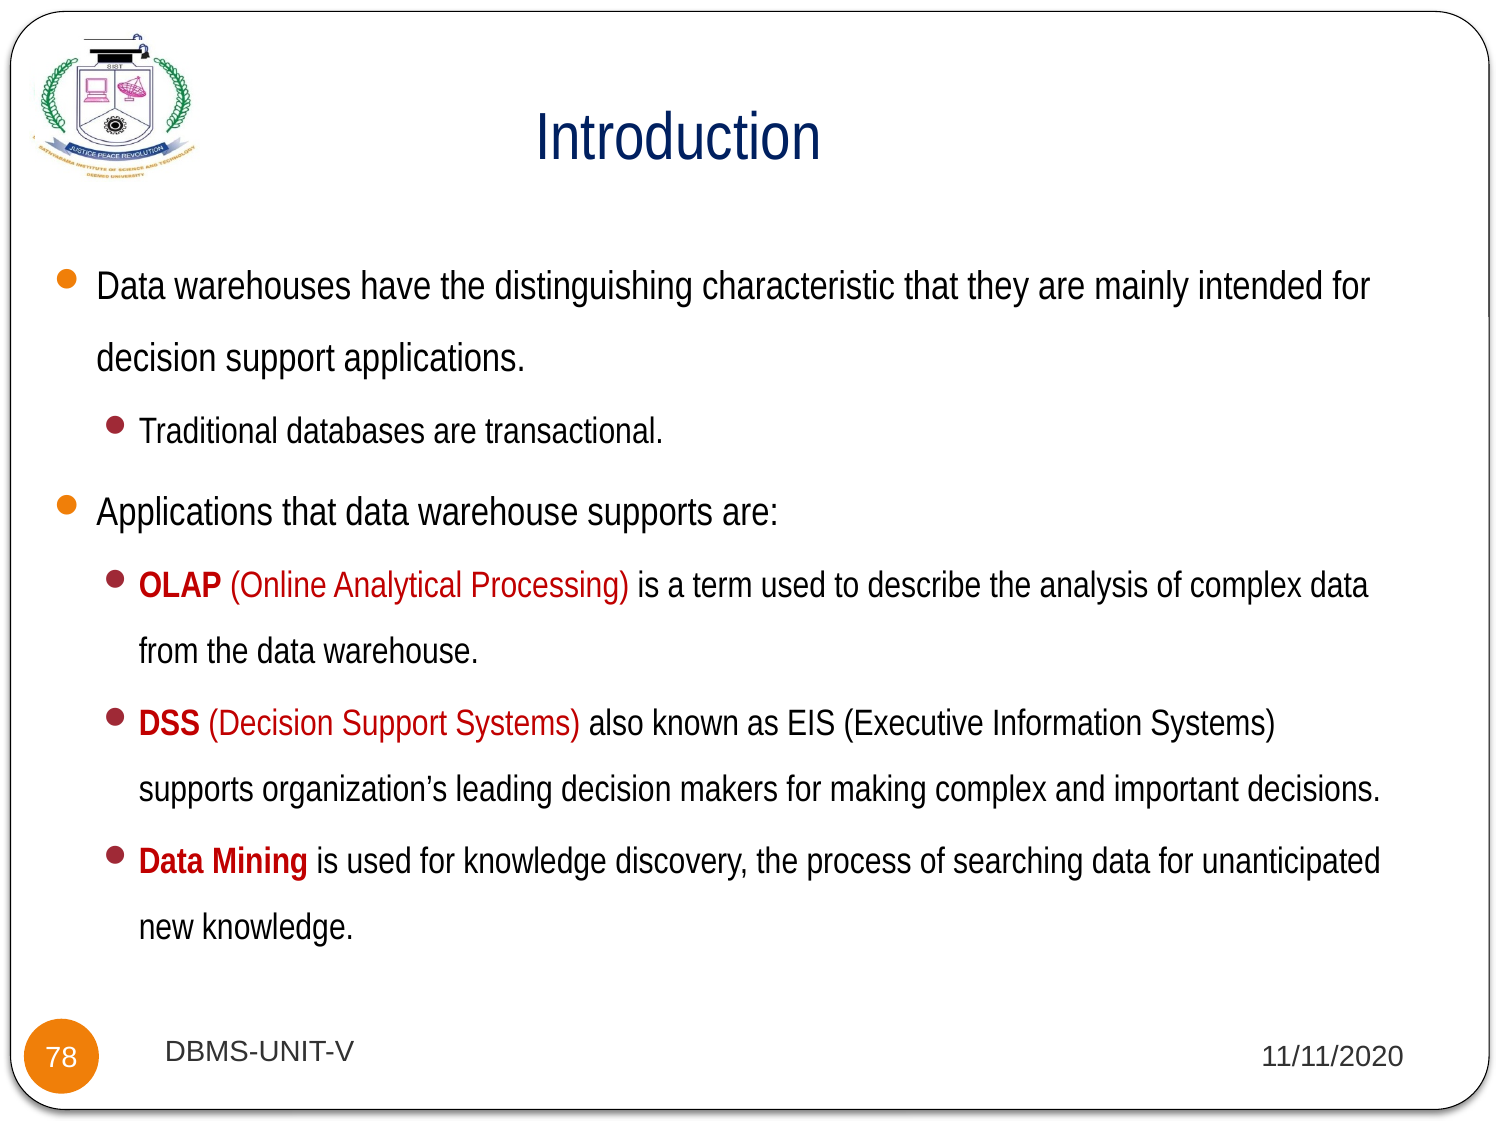

# Introduction
Data warehouses have the distinguishing characteristic that they are mainly intended for decision support applications.
Traditional databases are transactional.
Applications that data warehouse supports are:
OLAP (Online Analytical Processing) is a term used to describe the analysis of complex data from the data warehouse.
DSS (Decision Support Systems) also known as EIS (Executive Information Systems) supports organization’s leading decision makers for making complex and important decisions.
Data Mining is used for knowledge discovery, the process of searching data for unanticipated new knowledge.
DBMS-UNIT-V
11/11/2020
78